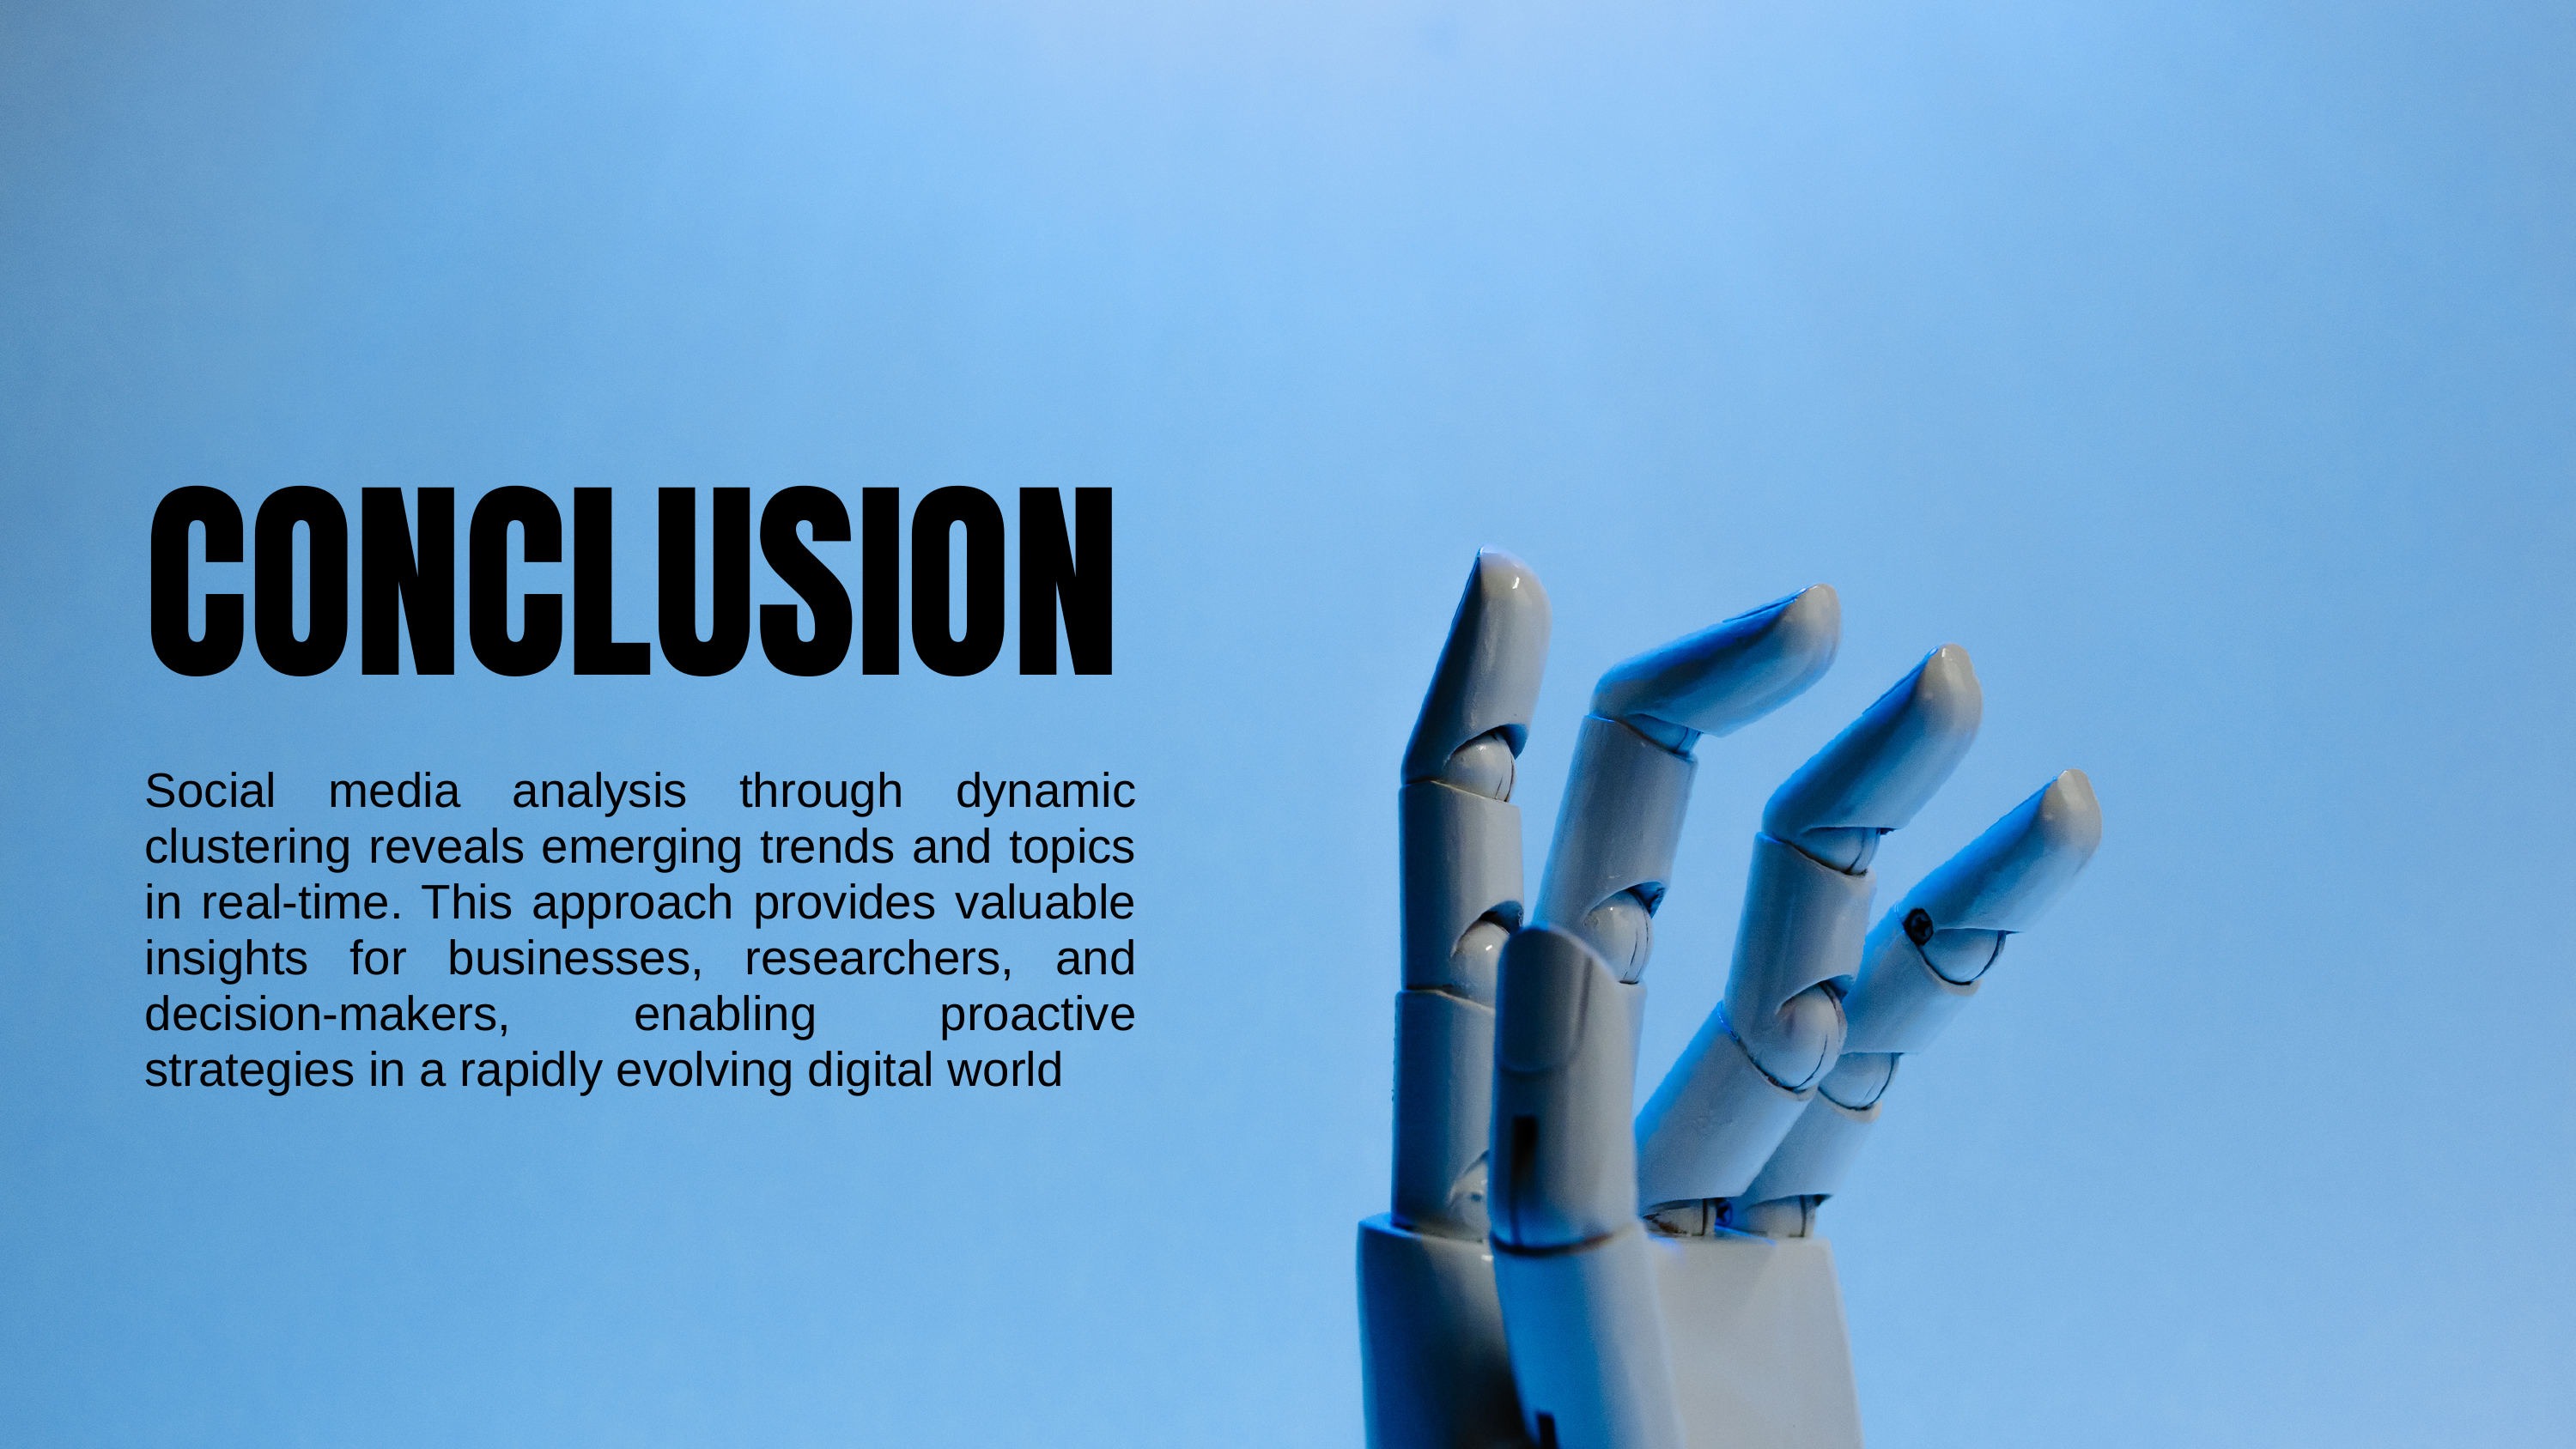

CONCLUSION
Social media analysis through dynamic clustering reveals emerging trends and topics in real-time. This approach provides valuable insights for businesses, researchers, and decision-makers, enabling proactive strategies in a rapidly evolving digital world